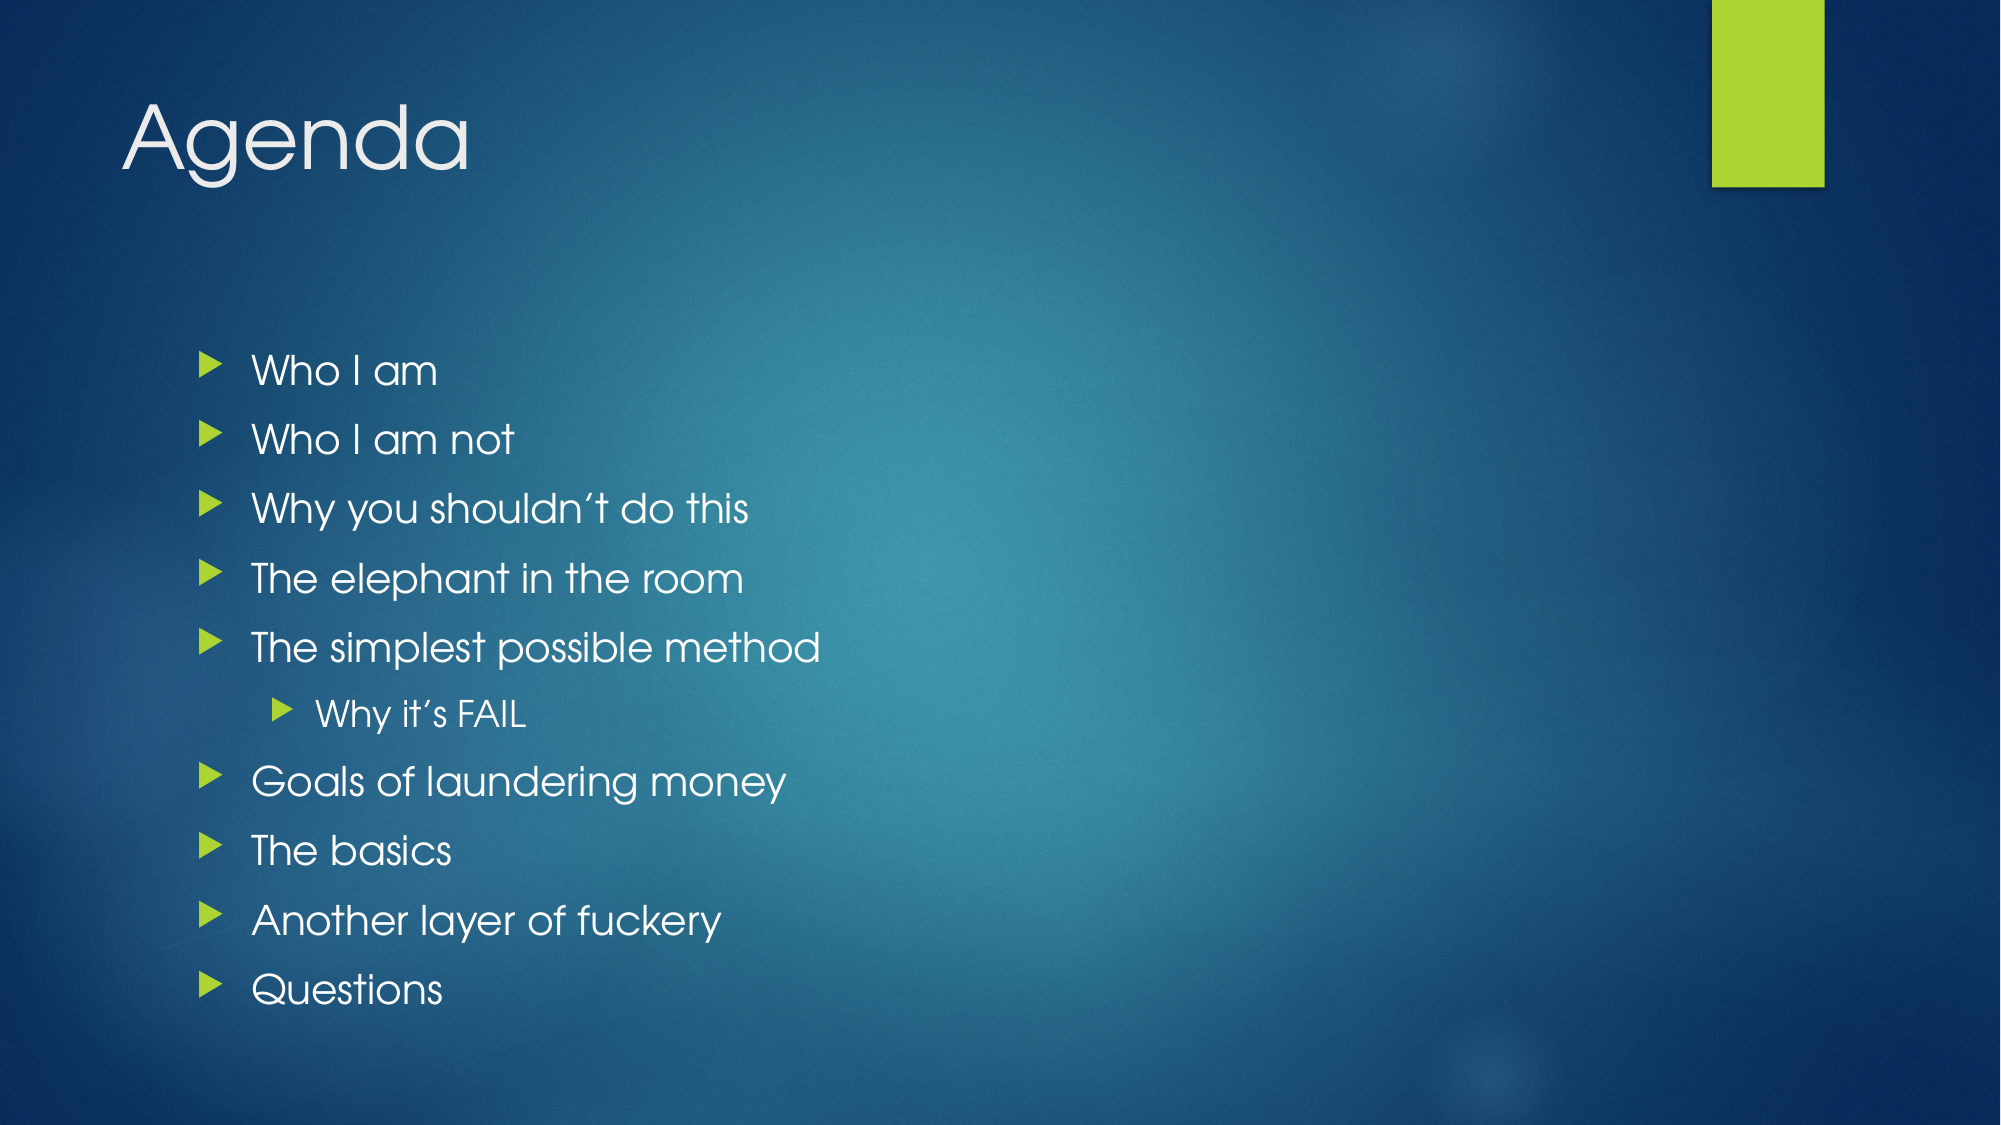

# Agenda
Who I am
Who I am not
Why you shouldn’t do this
The elephant in the room
The simplest possible method
Why it’s FAIL
Goals of laundering money
The basics
Another layer of fuckery
Questions